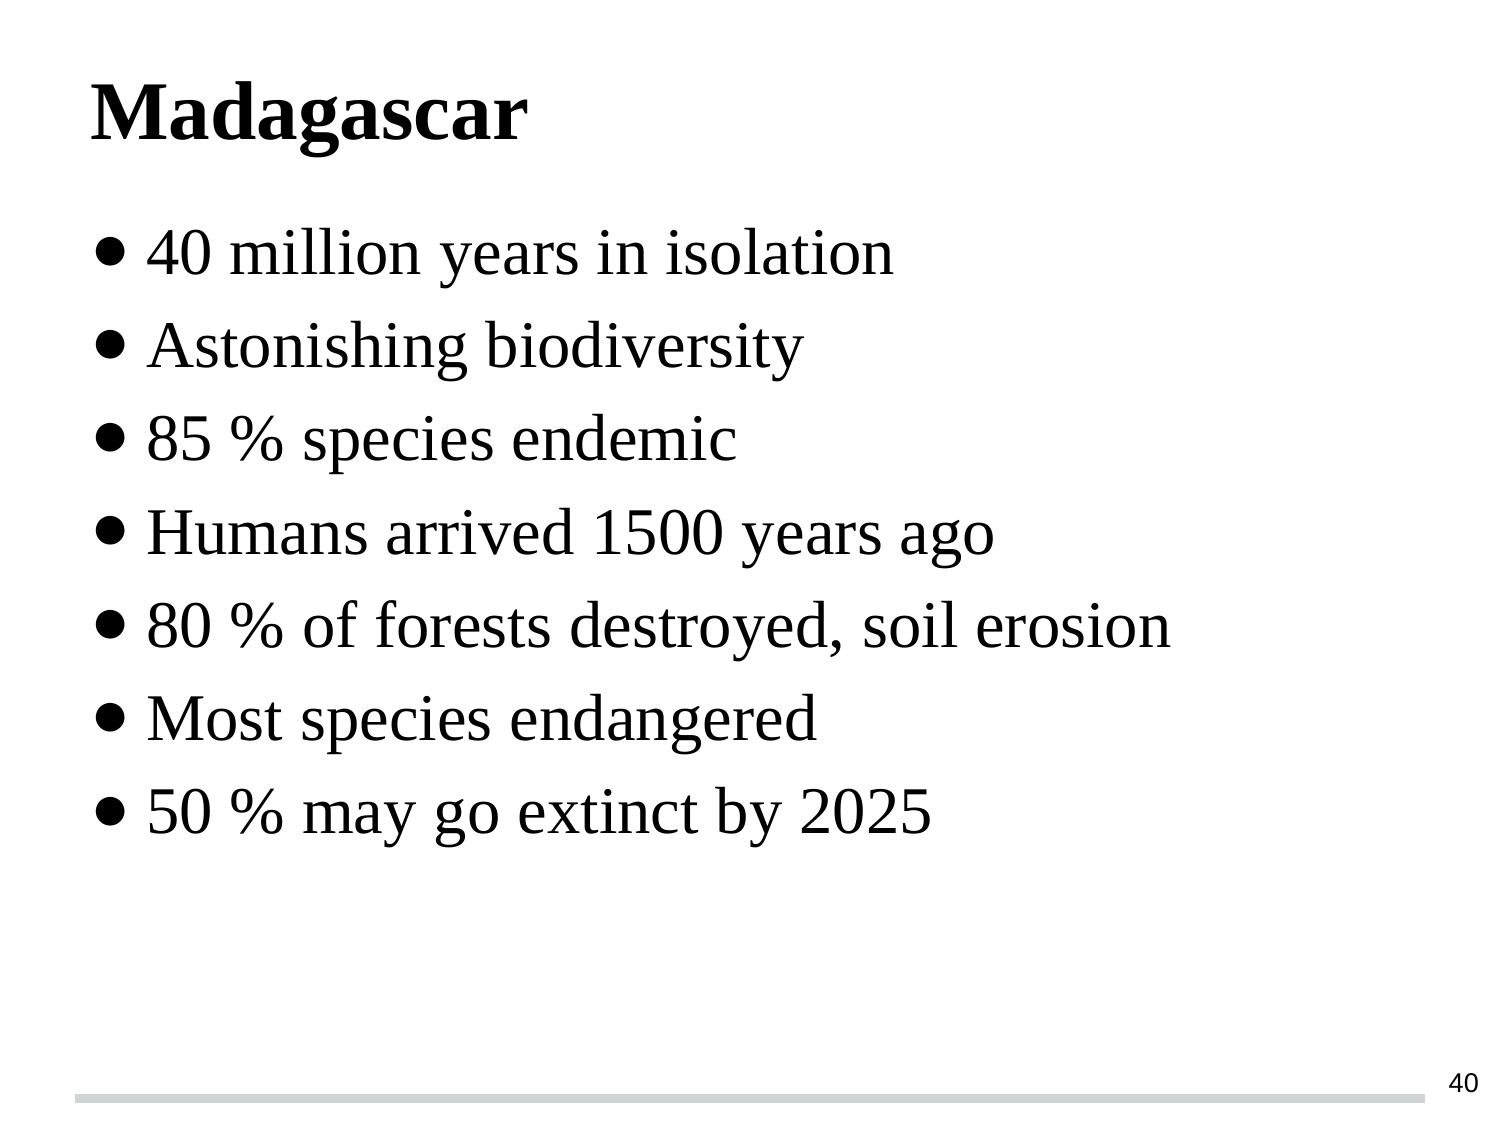

# Madagascar
40 million years in isolation
Astonishing biodiversity
85 % species endemic
Humans arrived 1500 years ago
80 % of forests destroyed, soil erosion
Most species endangered
50 % may go extinct by 2025
40